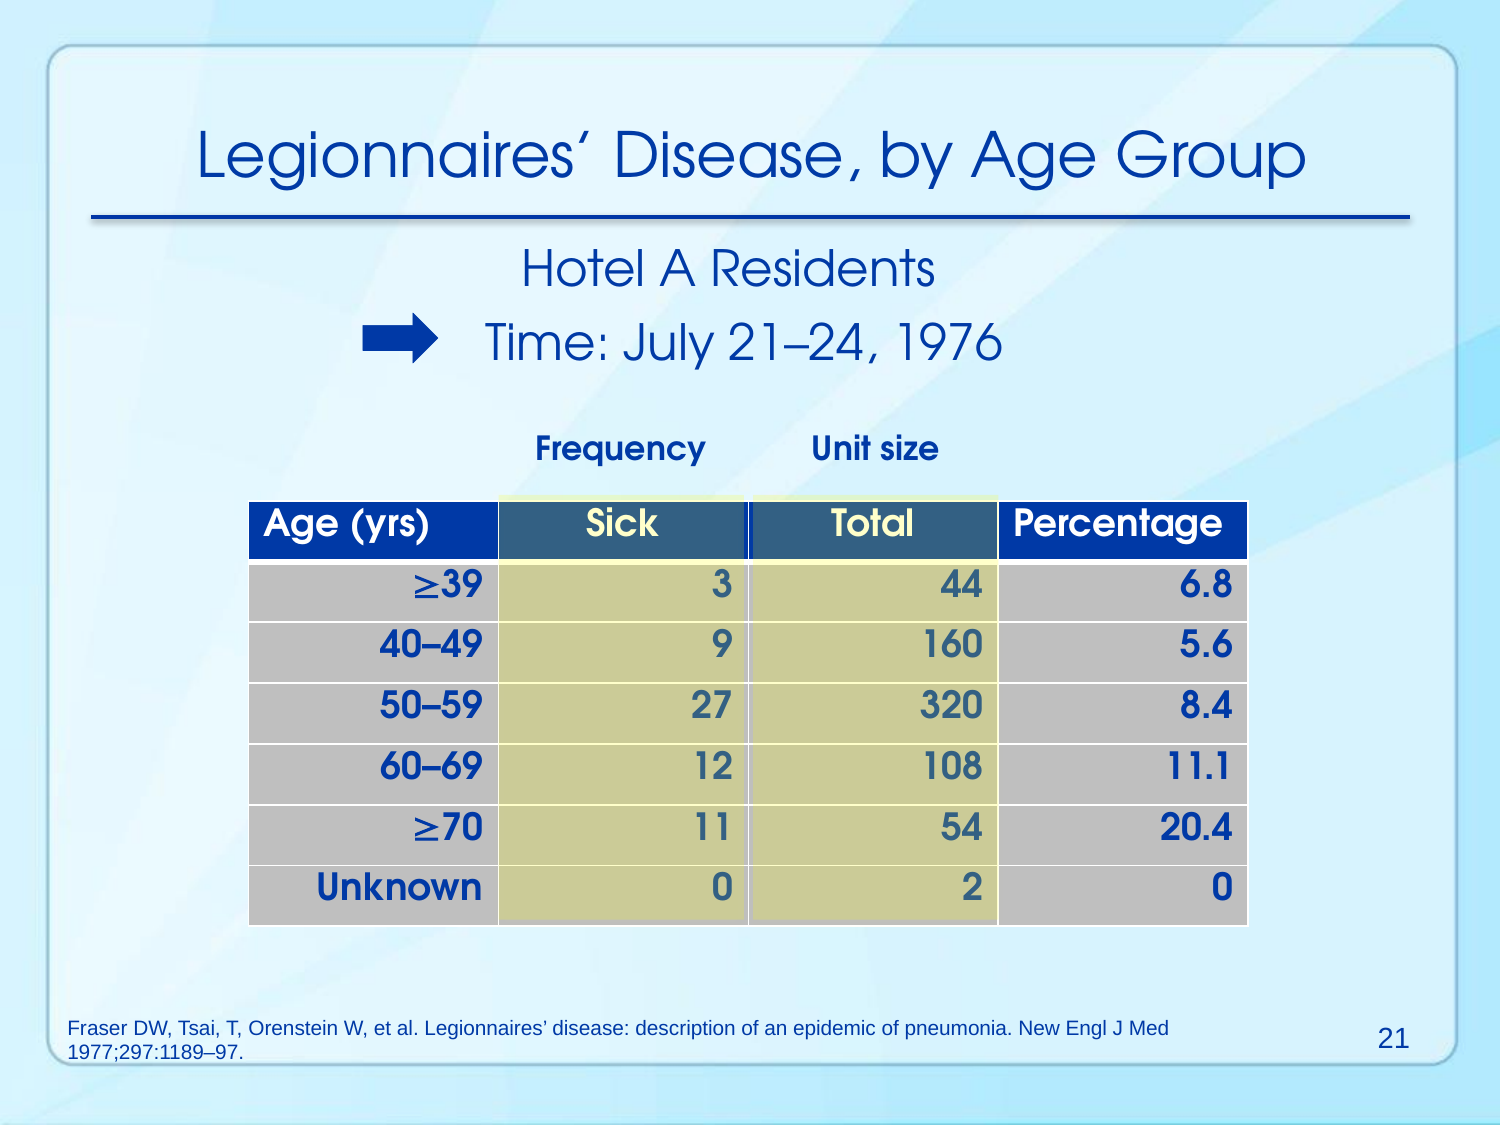

Legionnaires’ Disease, by Age Group
Hotel A Residents
Time: July 21–24, 1976

Frequency

Unit size

| Age (yrs) | Sick | Total | Percentage |
| --- | --- | --- | --- |
| ≥39 | 3 | 44 | 6.8 |
| 40–49 | 9 | 160 | 5.6 |
| 50–59 | 27 | 320 | 8.4 |
| 60–69 | 12 | 108 | 11.1 |
| ≥70 | 11 | 54 | 20.4 |
| Unknown | 0 | 2 | 0 |
Fraser DW, Tsai, T, Orenstein W, et al. Legionnaires’ disease: description of an epidemic of pneumonia. New Engl J Med 1977;297:1189–97.
21